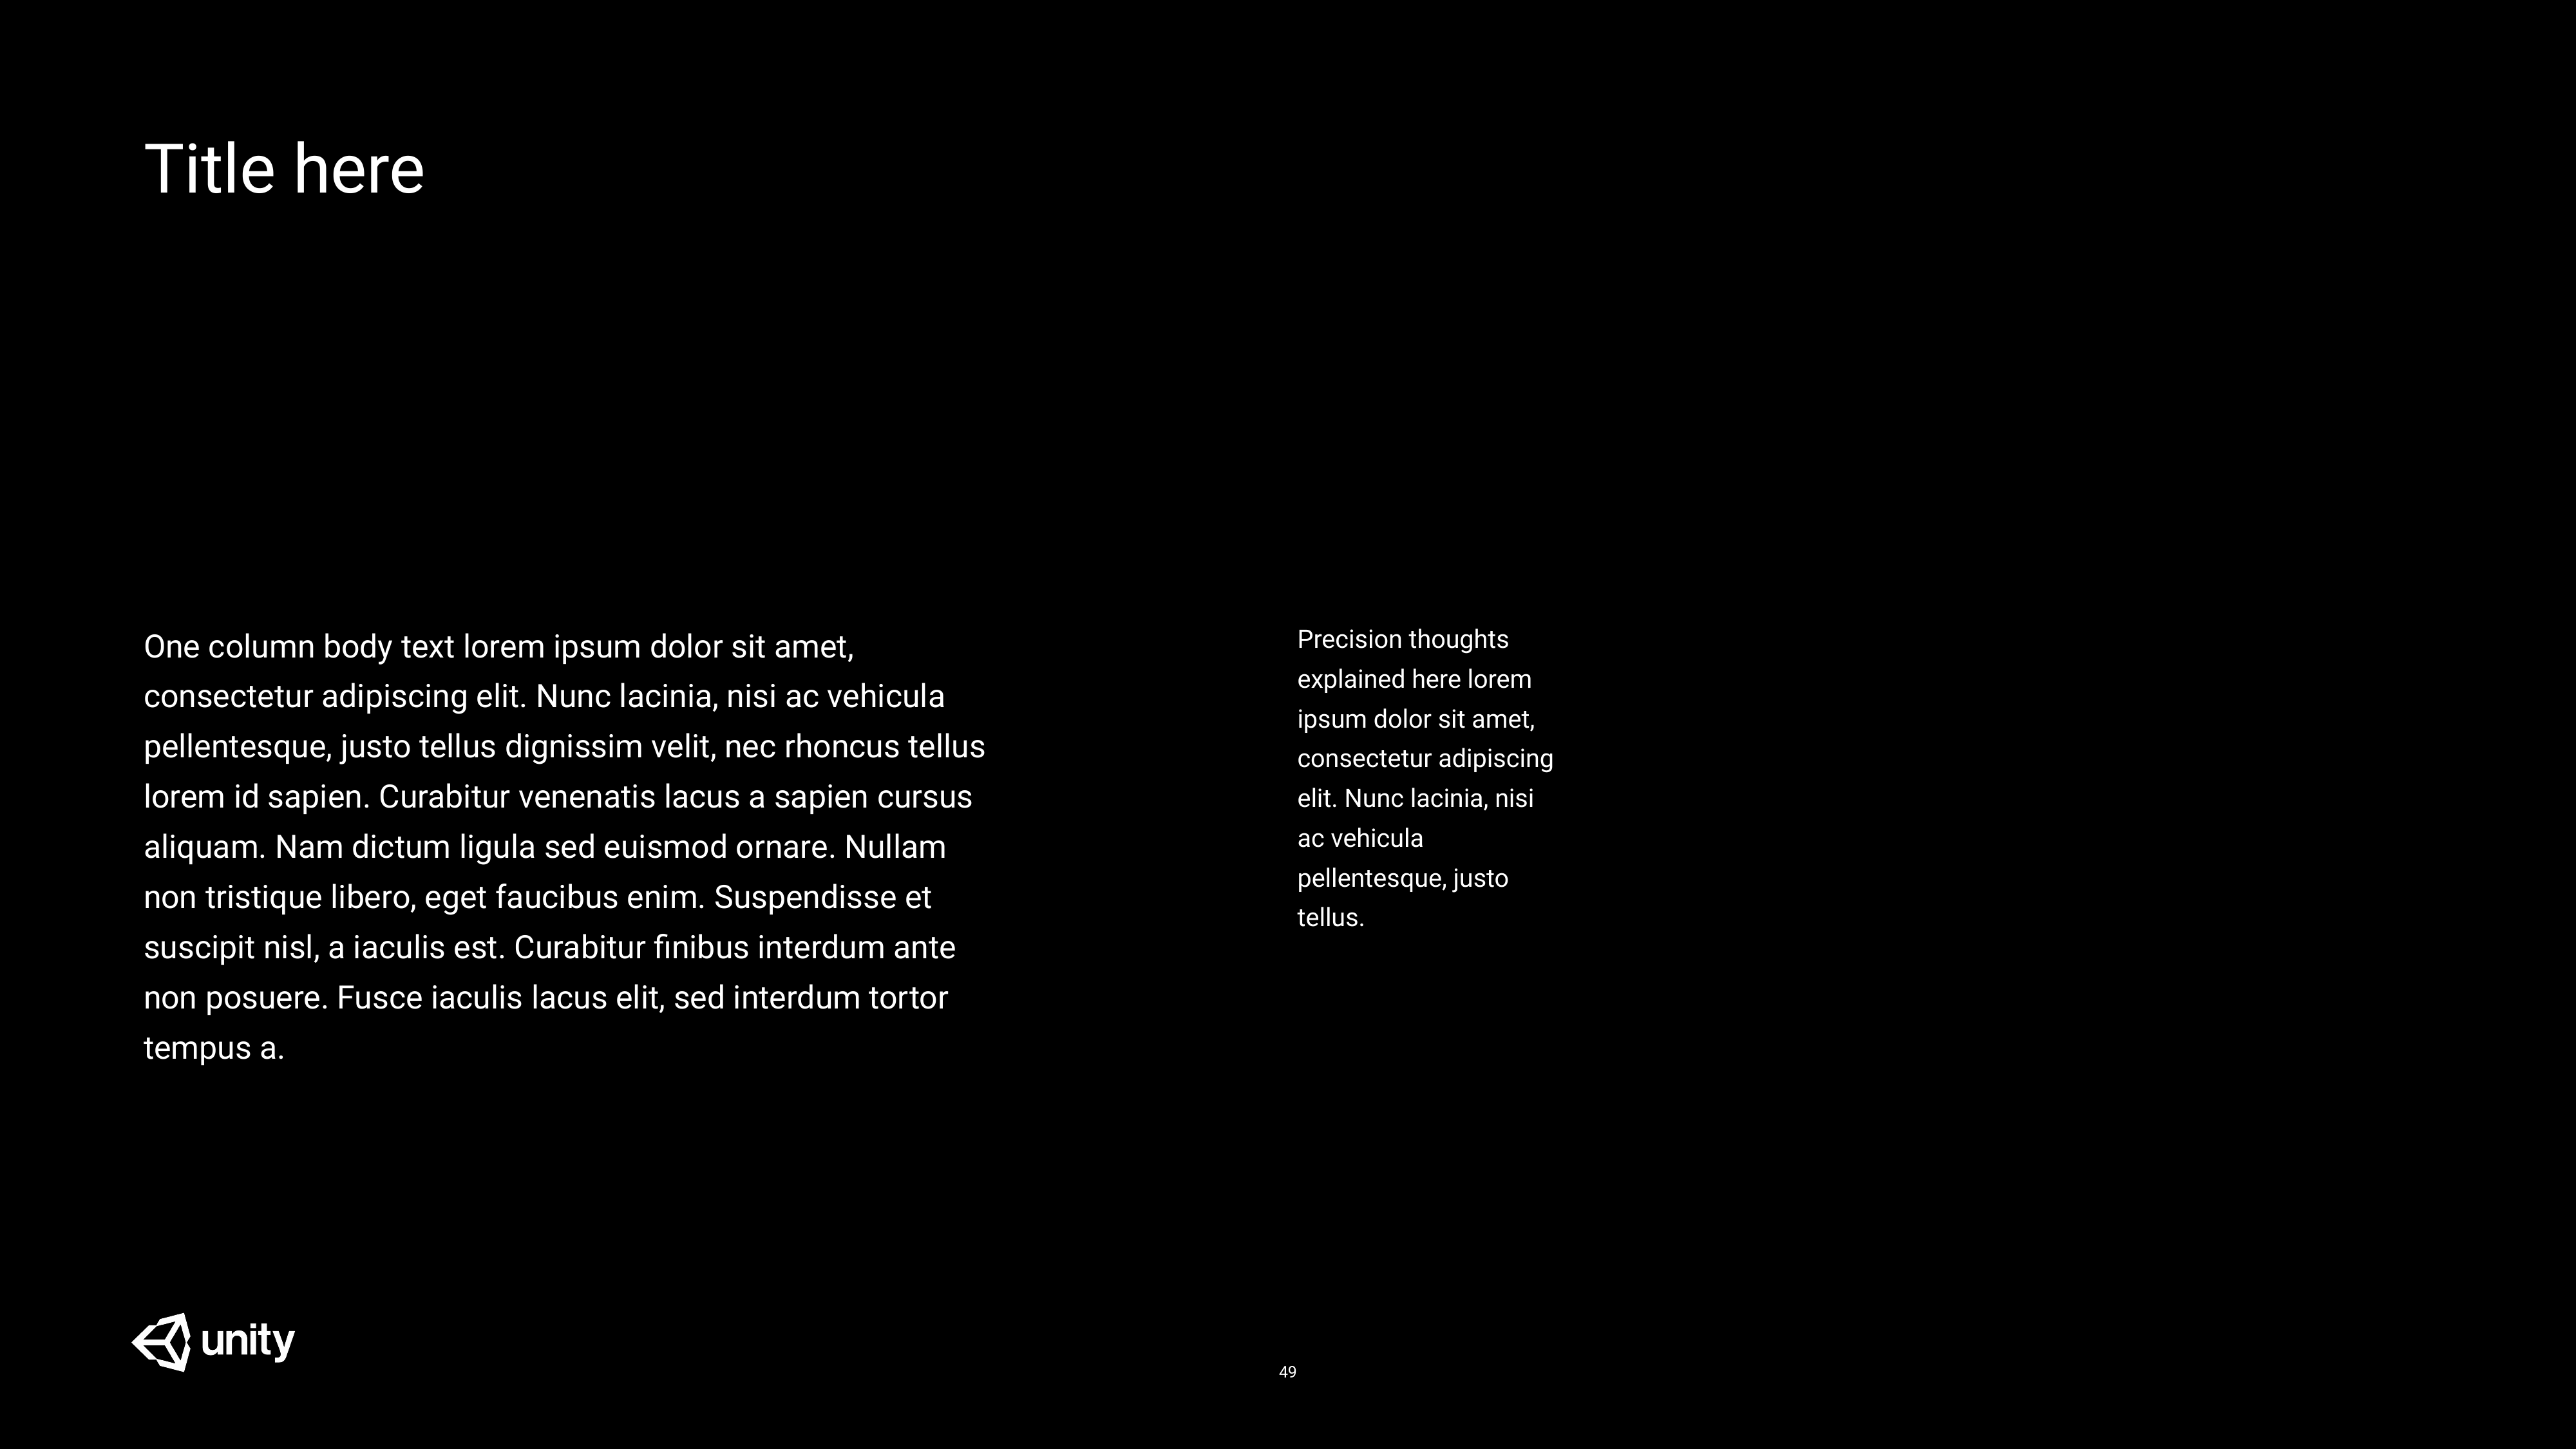

Title here
One column body text lorem ipsum dolor sit amet, consectetur adipiscing elit. Nunc lacinia, nisi ac vehicula pellentesque, justo tellus dignissim velit, nec rhoncus tellus lorem id sapien. Curabitur venenatis lacus a sapien cursus aliquam. Nam dictum ligula sed euismod ornare. Nullam non tristique libero, eget faucibus enim. Suspendisse et suscipit nisl, a iaculis est. Curabitur finibus interdum ante non posuere. Fusce iaculis lacus elit, sed interdum tortor tempus a.
Precision thoughts explained here lorem ipsum dolor sit amet, consectetur adipiscing elit. Nunc lacinia, nisi ac vehicula pellentesque, justo tellus.
49